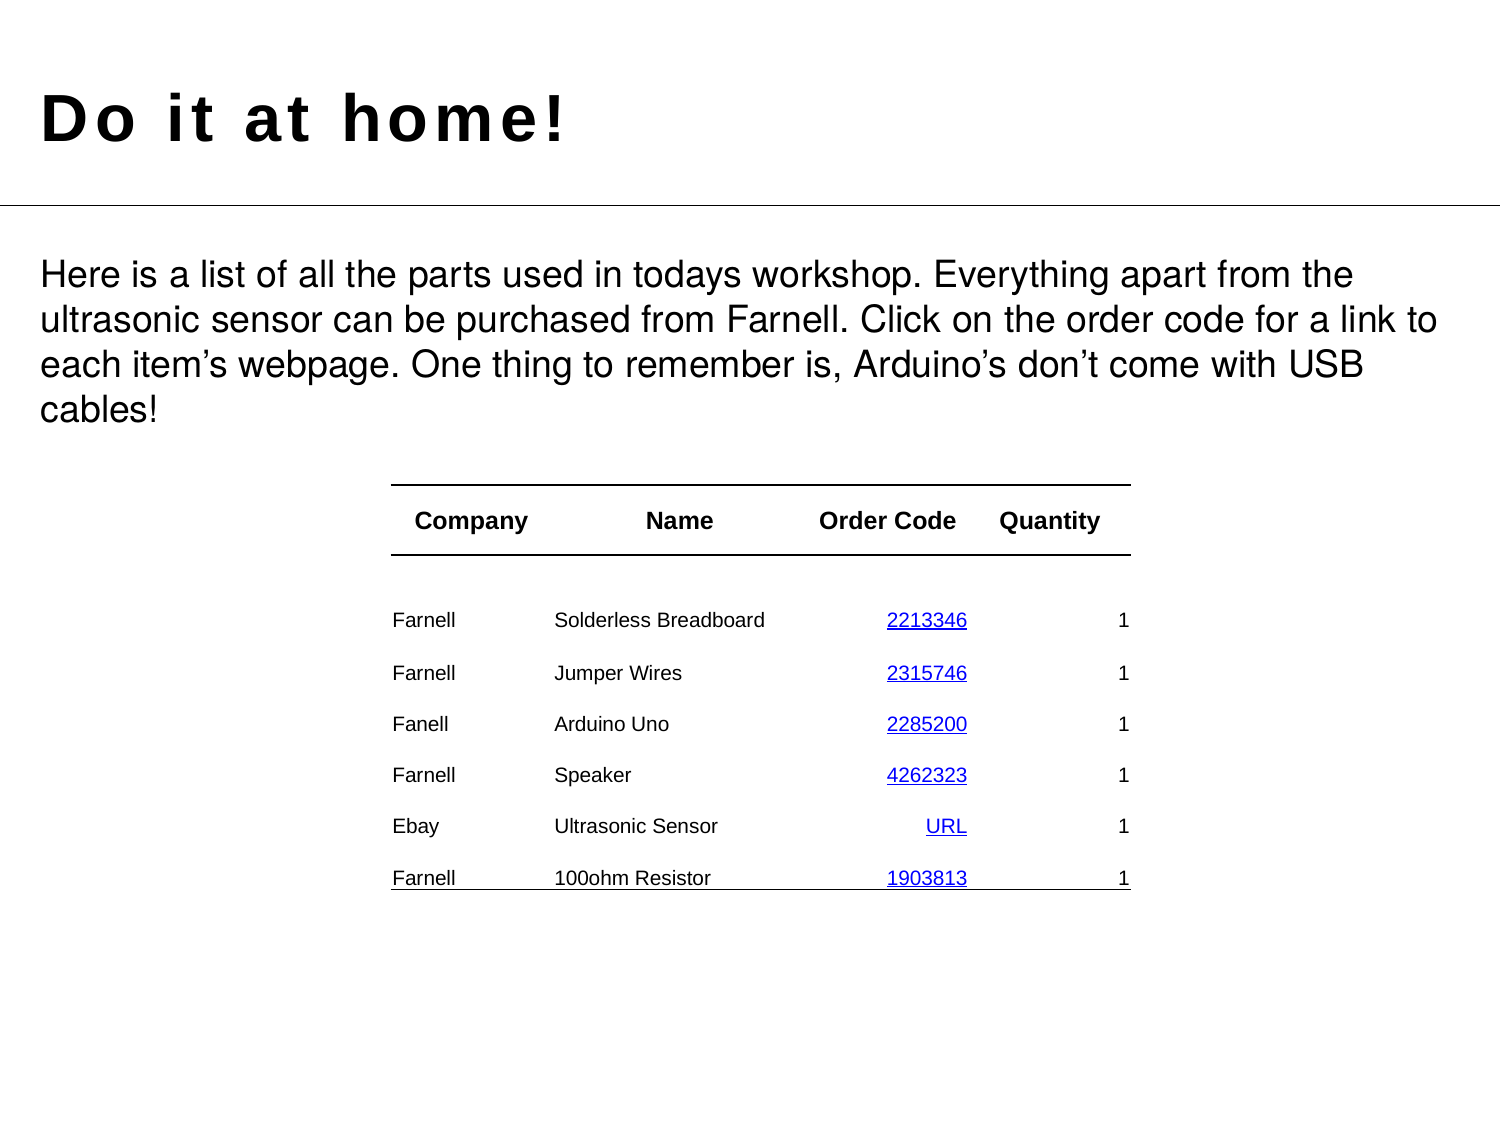

Do it at home!
Here is a list of all the parts used in todays workshop. Everything apart from the ultrasonic sensor can be purchased from Farnell. Click on the order code for a link to each item’s webpage. One thing to remember is, Arduino’s don’t come with USB cables!

| Company | Name | Order Code | Quantity |
| --- | --- | --- | --- |
| Farnell | Solderless Breadboard | 2213346 | 1 |
| Farnell | Jumper Wires | 2315746 | 1 |
| Fanell | Arduino Uno | 2285200 | 1 |
| Farnell | Speaker | 4262323 | 1 |
| Ebay | Ultrasonic Sensor | URL | 1 |
| Farnell | 100ohm Resistor | 1903813 | 1 |